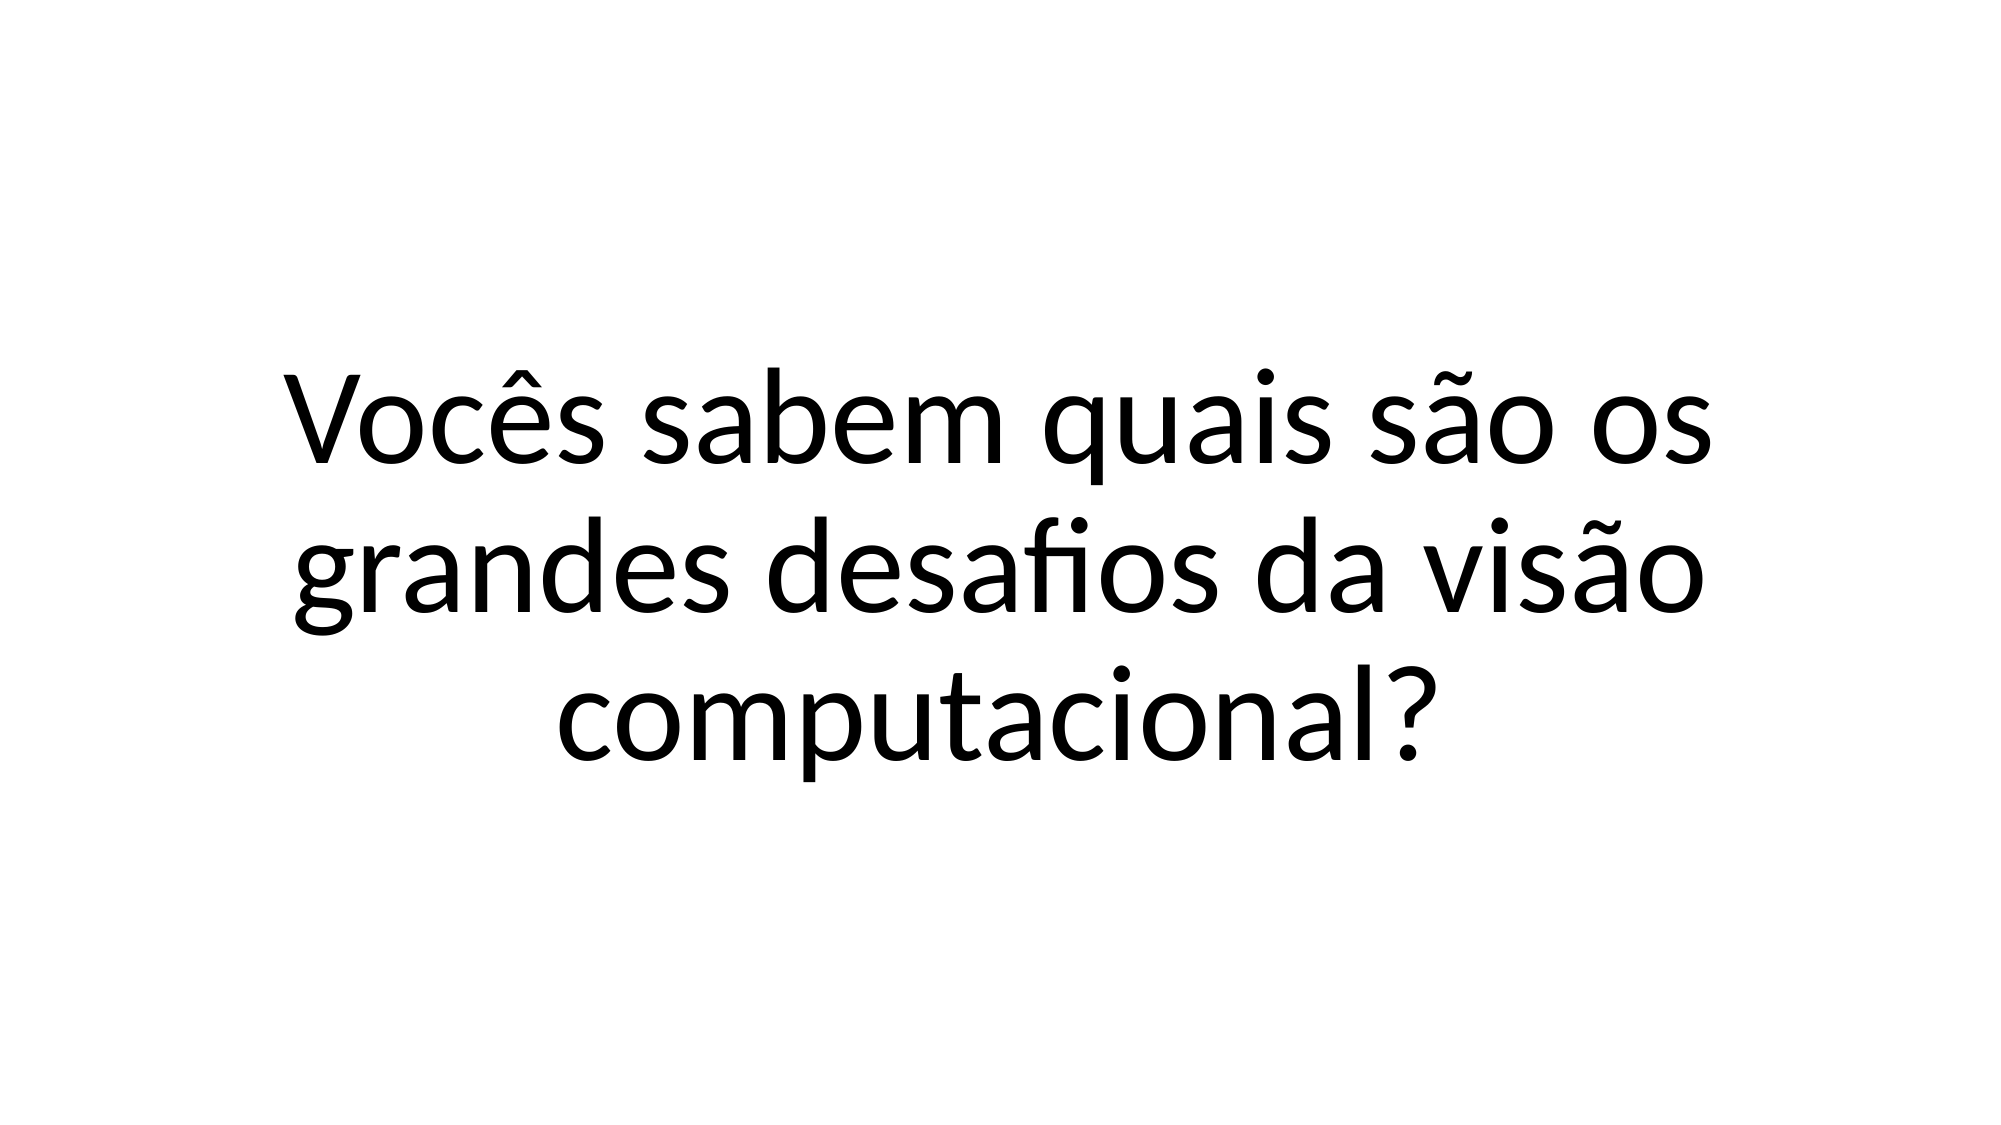

Vocês sabem quais são os grandes desafios da visão computacional?